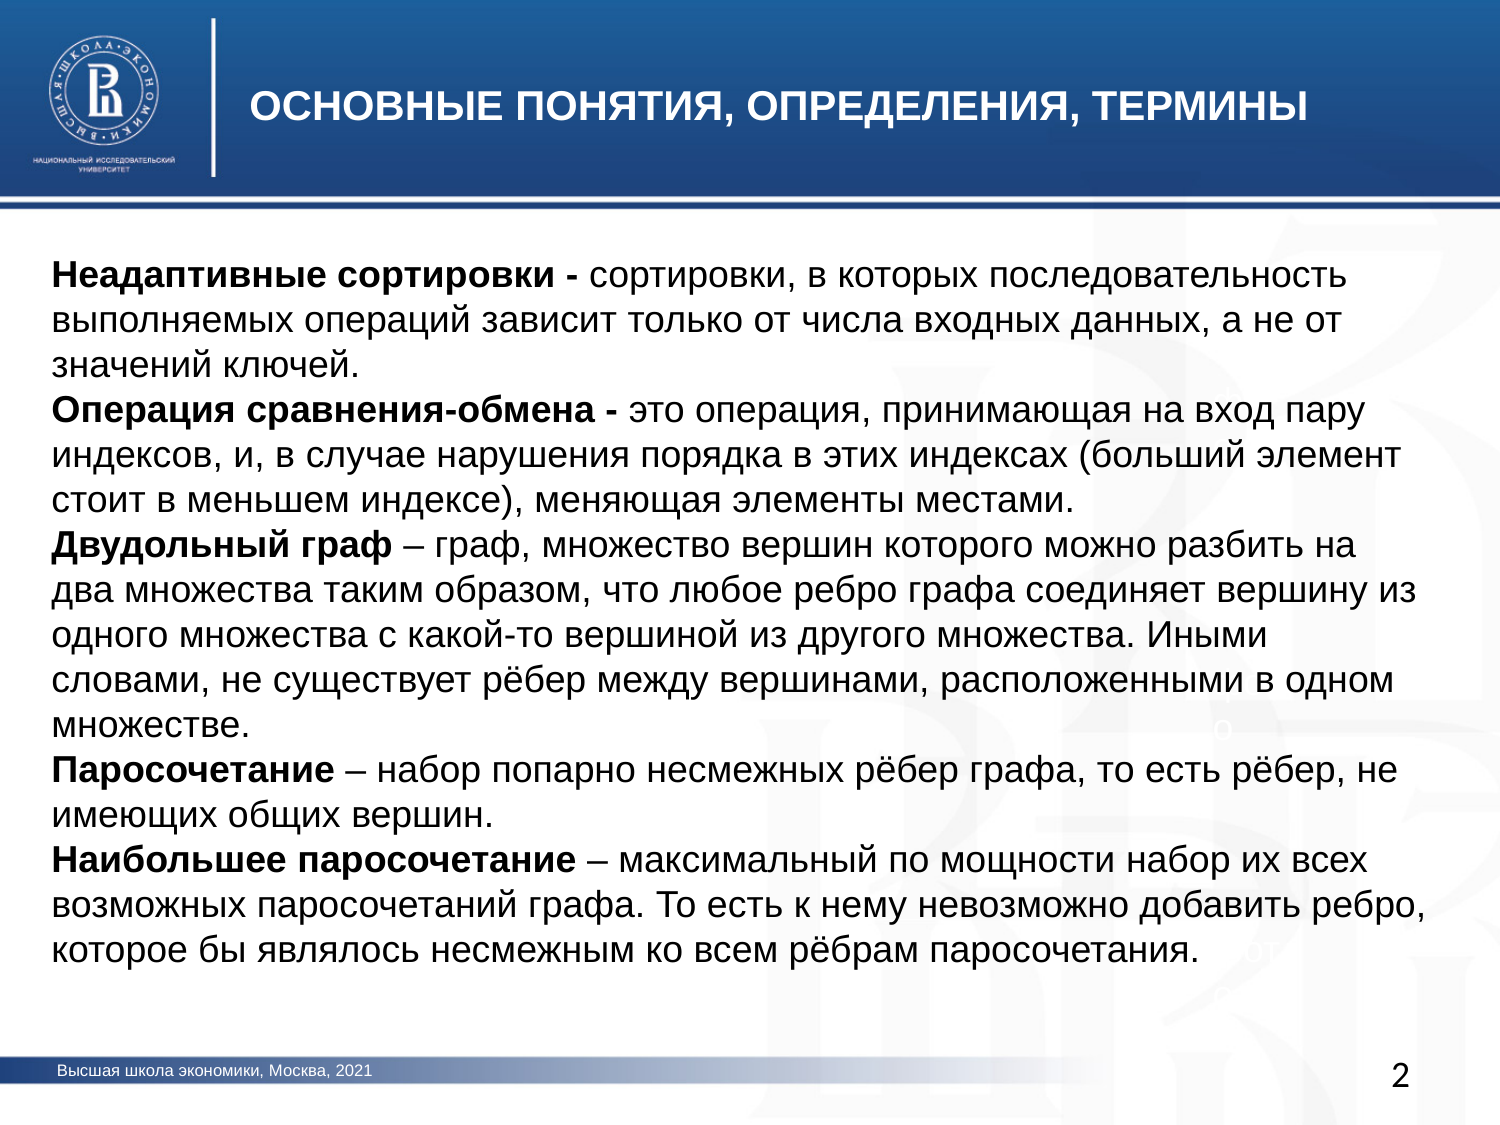

ОСНОВНЫЕ ПОНЯТИЯ, ОПРЕДЕЛЕНИЯ, ТЕРМИНЫ
Неадаптивные сортировки - сортировки, в которых последовательность выполняемых операций зависит только от числа входных данных, а не от значений ключей.
Операция сравнения-обмена - это операция, принимающая на вход пару индексов, и, в случае нарушения порядка в этих индексах (больший элемент стоит в меньшем индексе), меняющая элементы местами.
Двудольный граф – граф, множество вершин которого можно разбить на два множества таким образом, что любое ребро графа соединяет вершину из одного множества с какой-то вершиной из другого множества. Иными словами, не существует рёбер между вершинами, расположенными в одном множестве.
Паросочетание – набор попарно несмежных рёбер графа, то есть рёбер, не имеющих общих вершин.
Наибольшее паросочетание – максимальный по мощности набор их всех возможных паросочетаний графа. То есть к нему невозможно добавить ребро, которое бы являлось несмежным ко всем рёбрам паросочетания.

фото
фото
фото
2
Высшая школа экономики, Москва, 2021